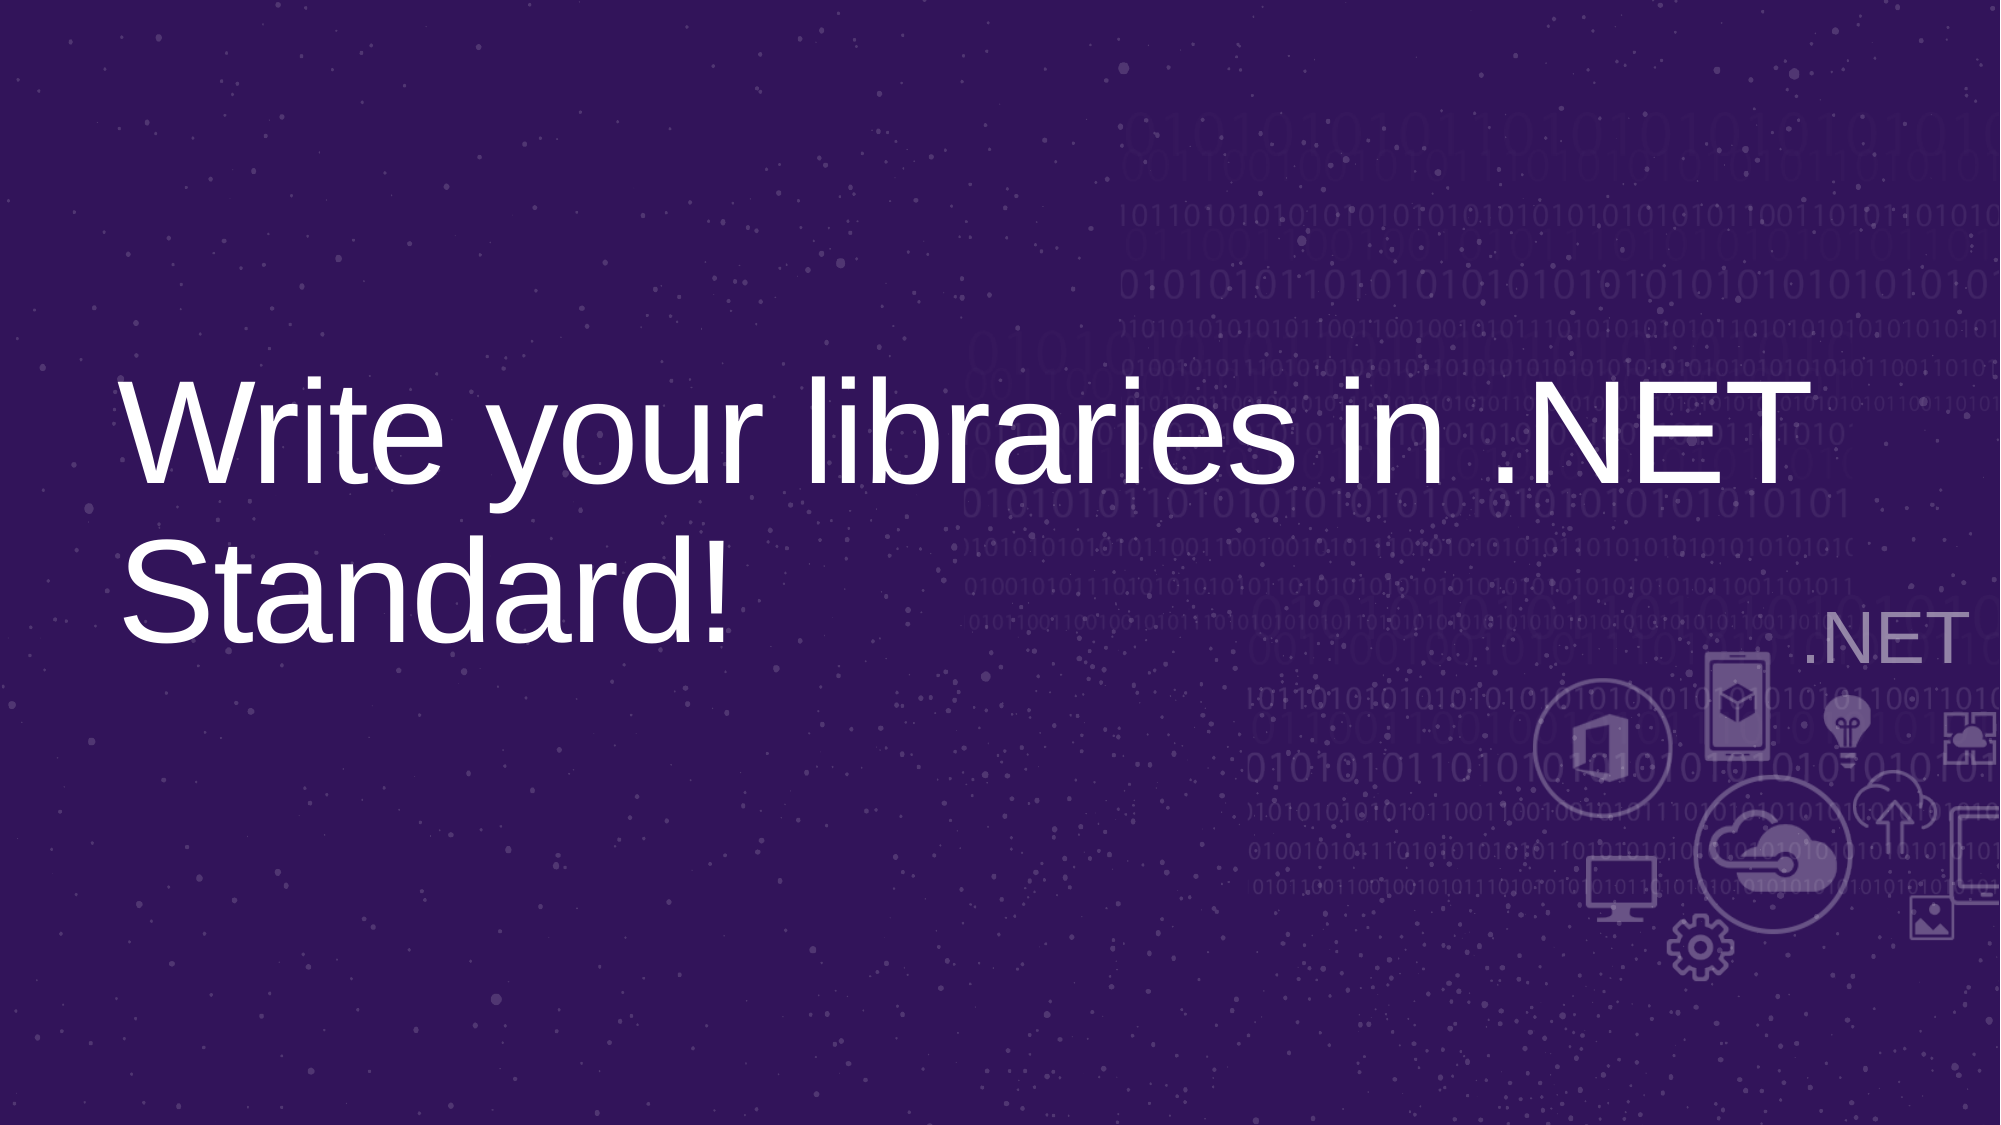

# Write your libraries in .NET Standard!